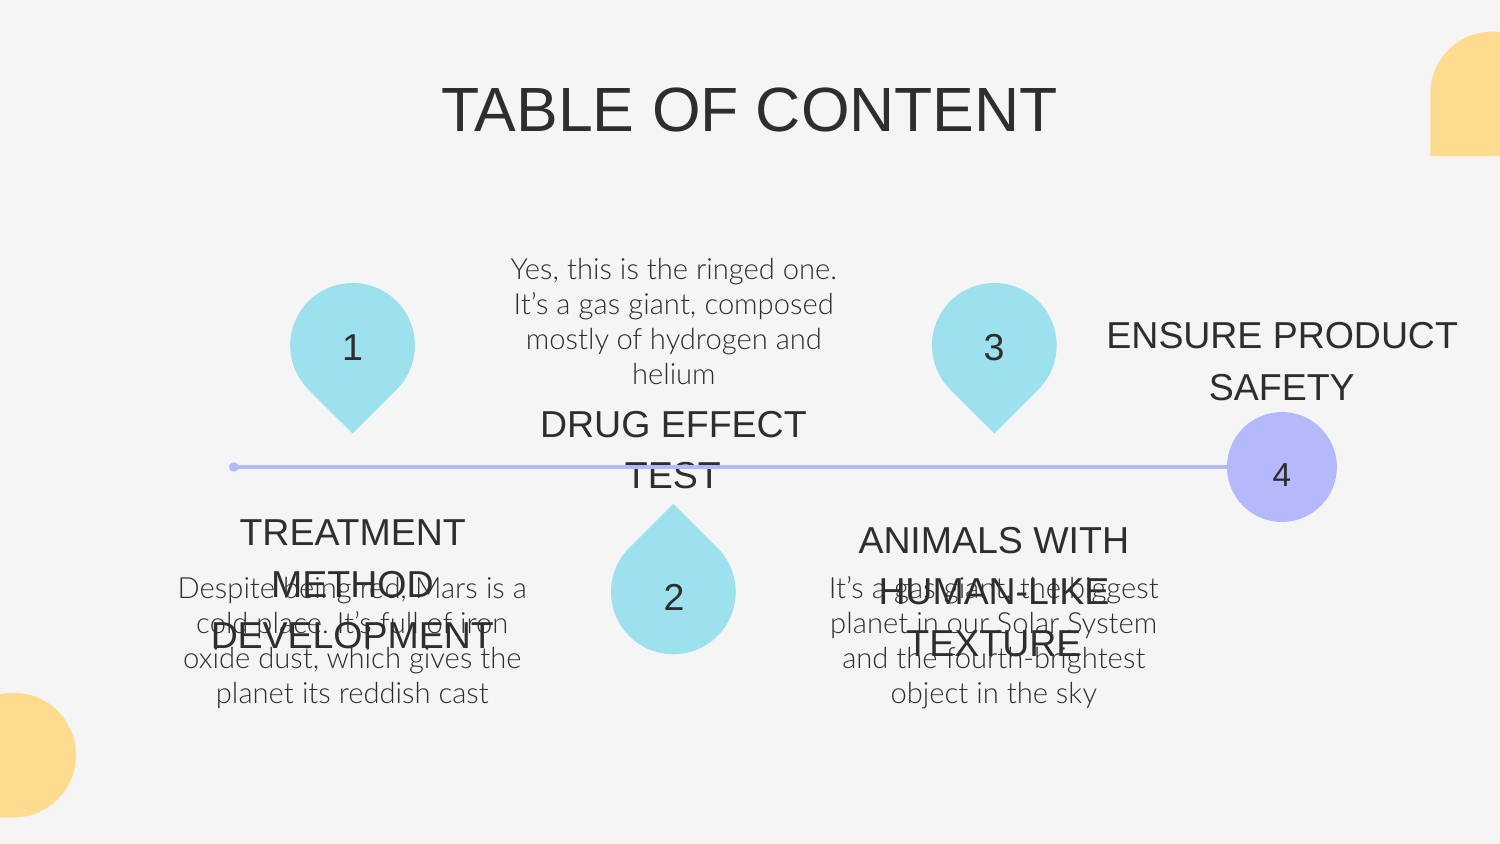

# TABLE OF CONTENT
Yes, this is the ringed one. It’s a gas giant, composed mostly of hydrogen and helium

ENSURE PRODUCT SAFETY
1
3
DRUG EFFECT TEST

4
TREATMENT METHOD DEVELOPMENT
ANIMALS WITH HUMAN-LIKE TEXTURE

Despite being red, Mars is a cold place. It’s full of iron oxide dust, which gives the planet its reddish cast
It’s a gas giant, the biggest planet in our Solar System and the fourth-brightest object in the sky
2